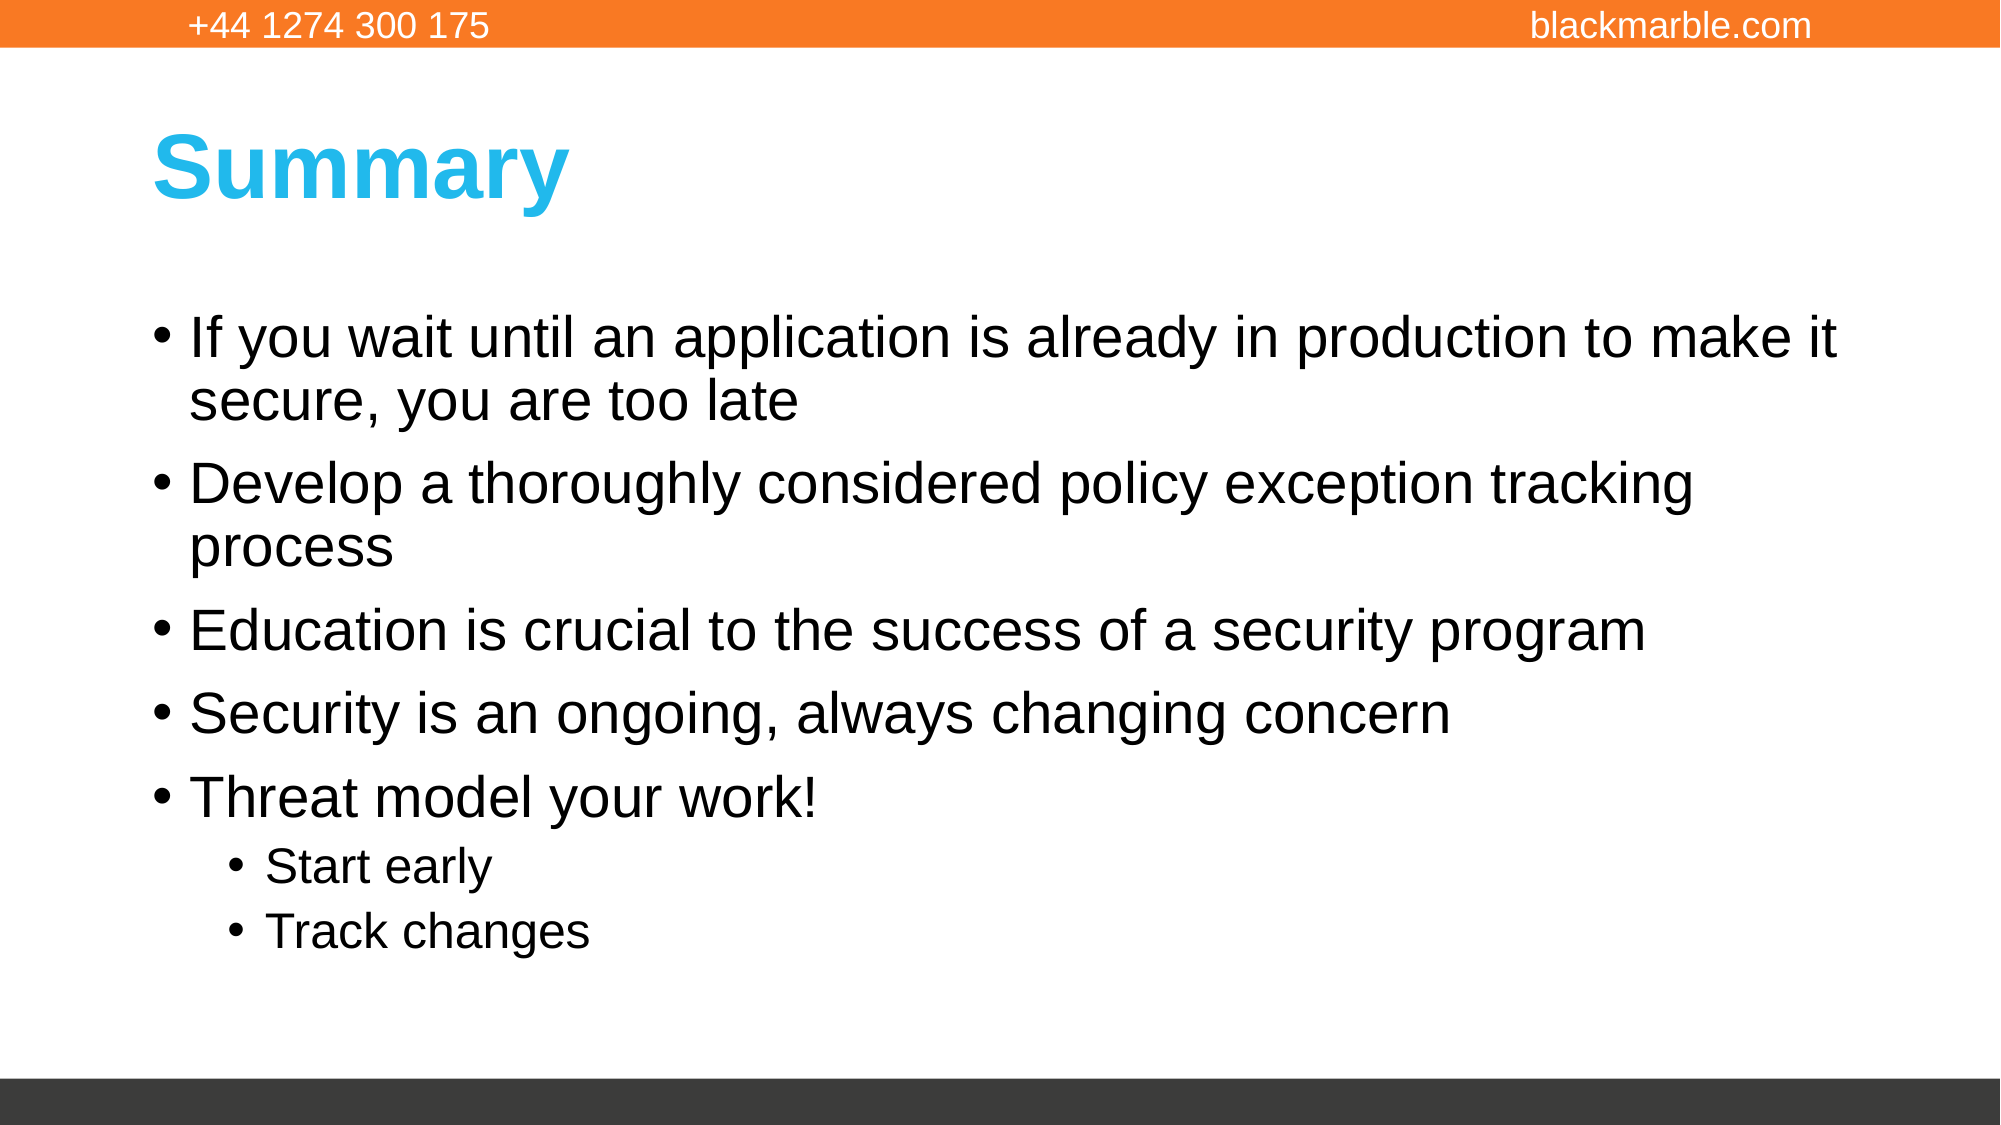

# Summary
If you wait until an application is already in production to make it secure, you are too late
Develop a thoroughly considered policy exception tracking process
Education is crucial to the success of a security program
Security is an ongoing, always changing concern
Threat model your work!
Start early
Track changes